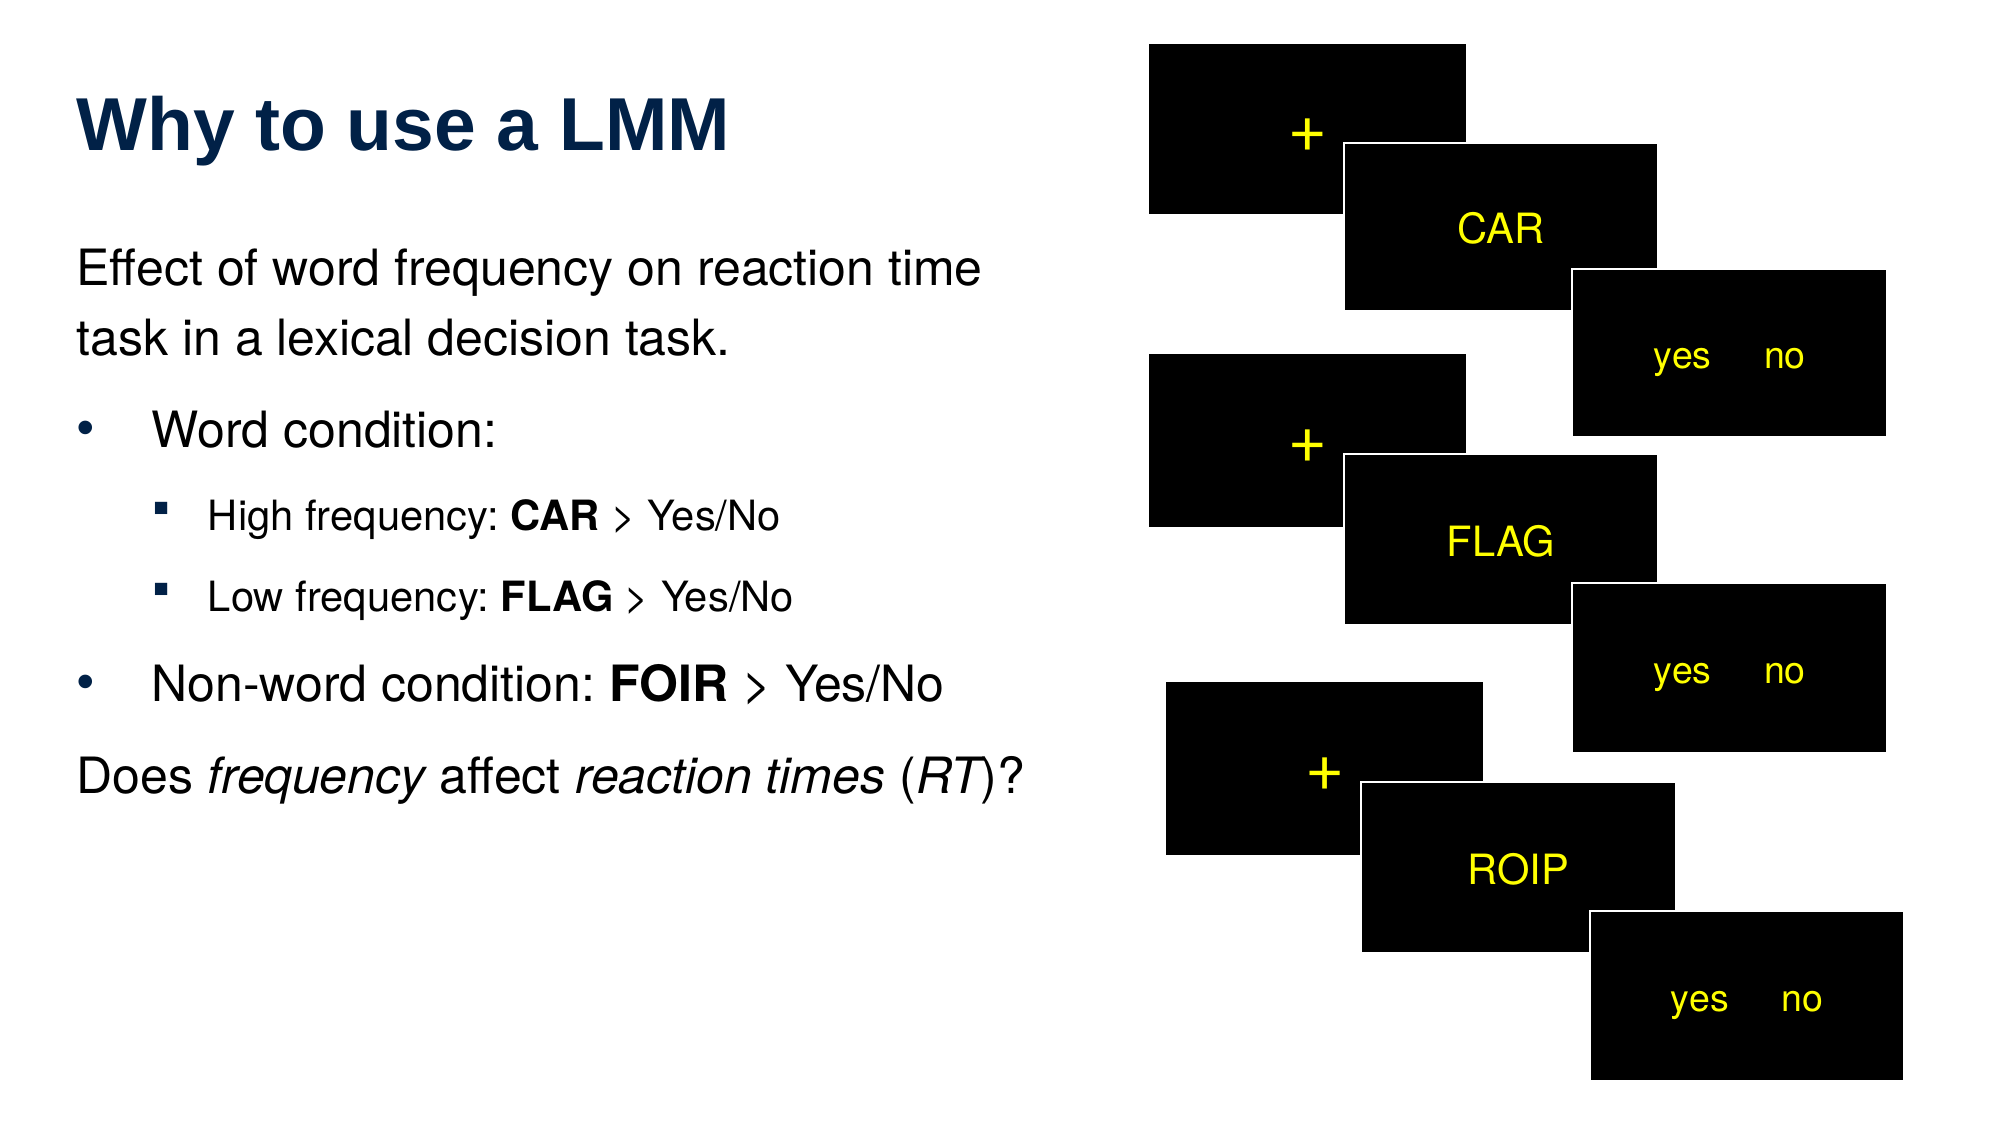

+
CAR
yes     no
# Why to use a LMM
Effect of word frequency on reaction time task in a lexical decision task.
Word condition:
High frequency: CAR > Yes/No
Low frequency: FLAG > Yes/No
Non-word condition: FOIR > Yes/No
Does frequency affect reaction times (RT)?

+
FLAG
yes     no
+
ROIP
yes     no